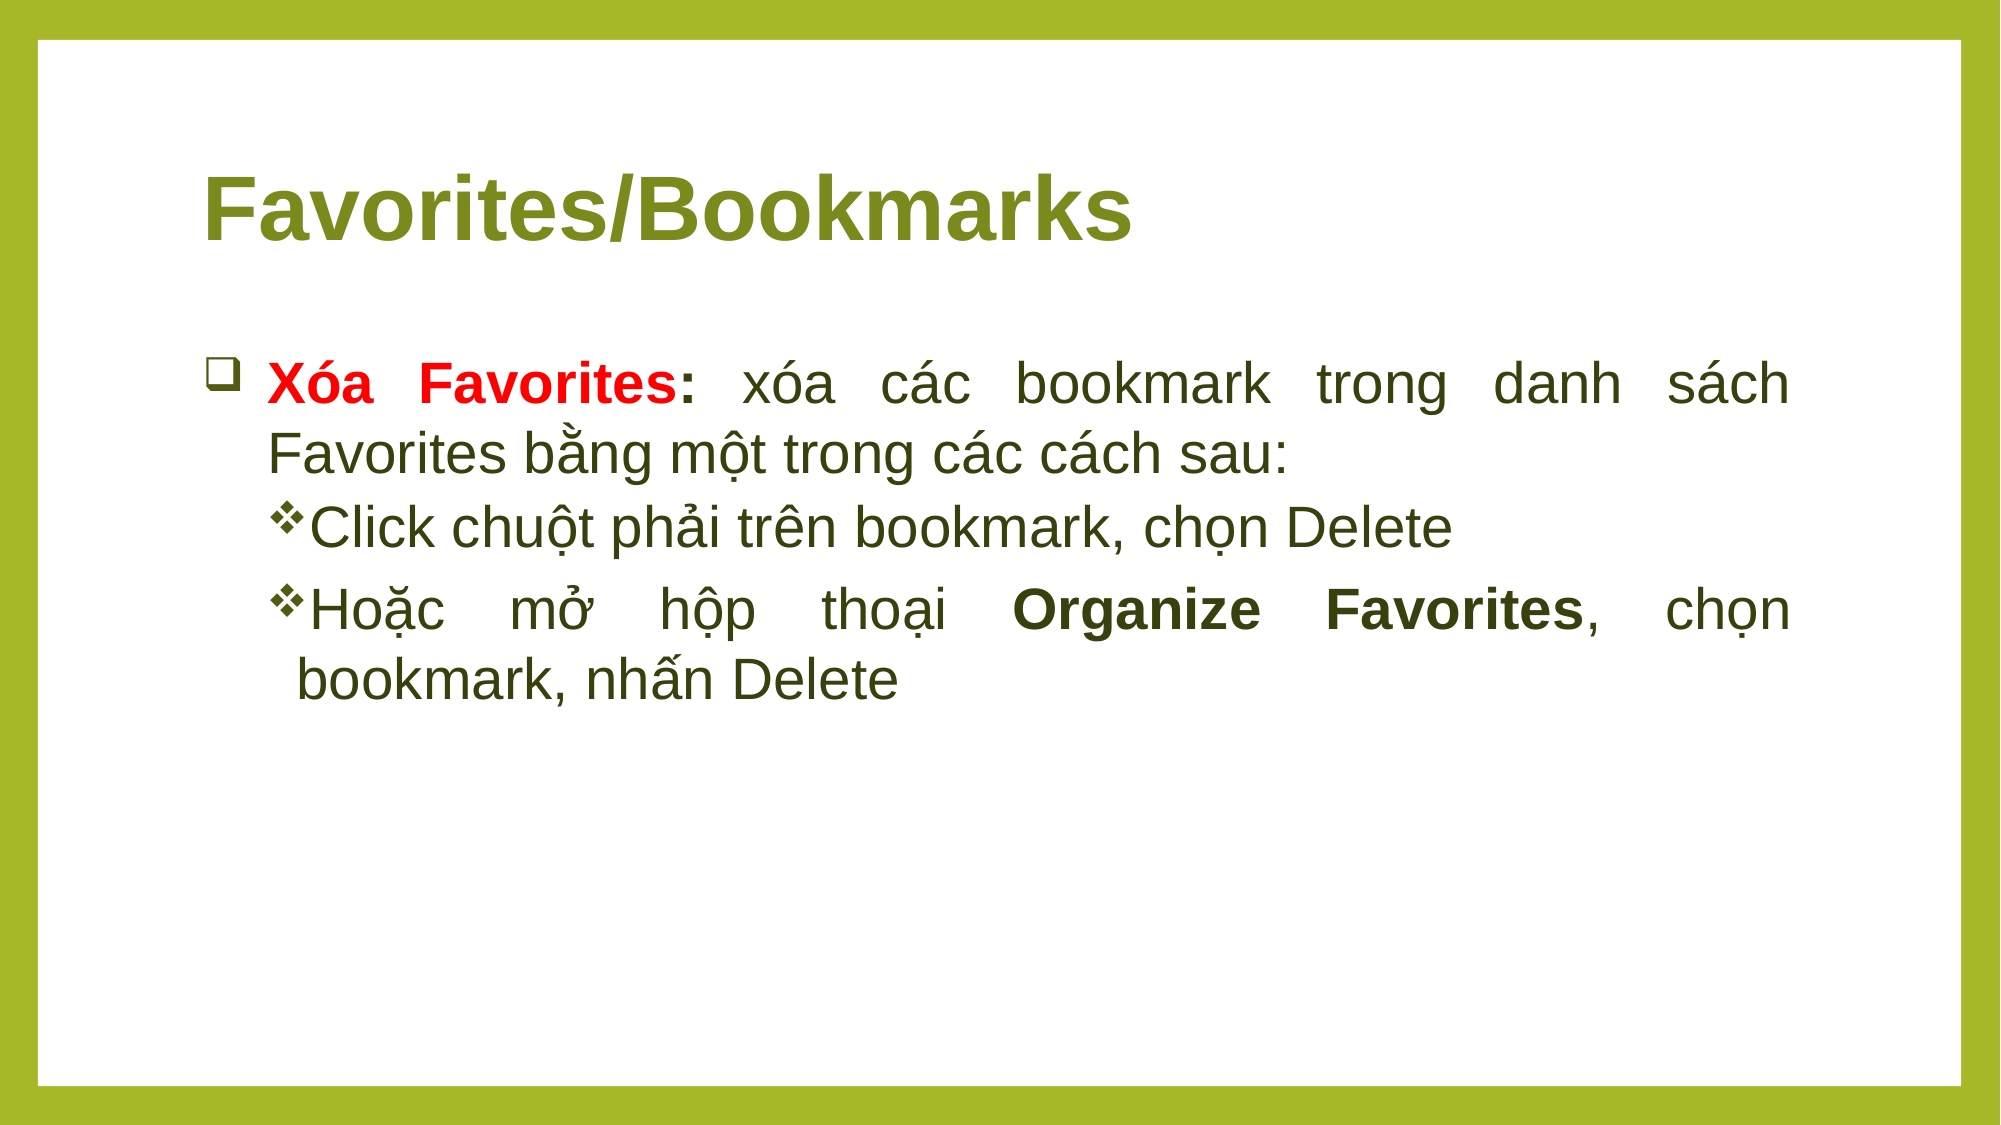

# Favorites/Bookmarks
Xóa Favorites: xóa các bookmark trong danh sách Favorites bằng một trong các cách sau:
Click chuột phải trên bookmark, chọn Delete
Hoặc mở hộp thoại Organize Favorites, chọn bookmark, nhấn Delete